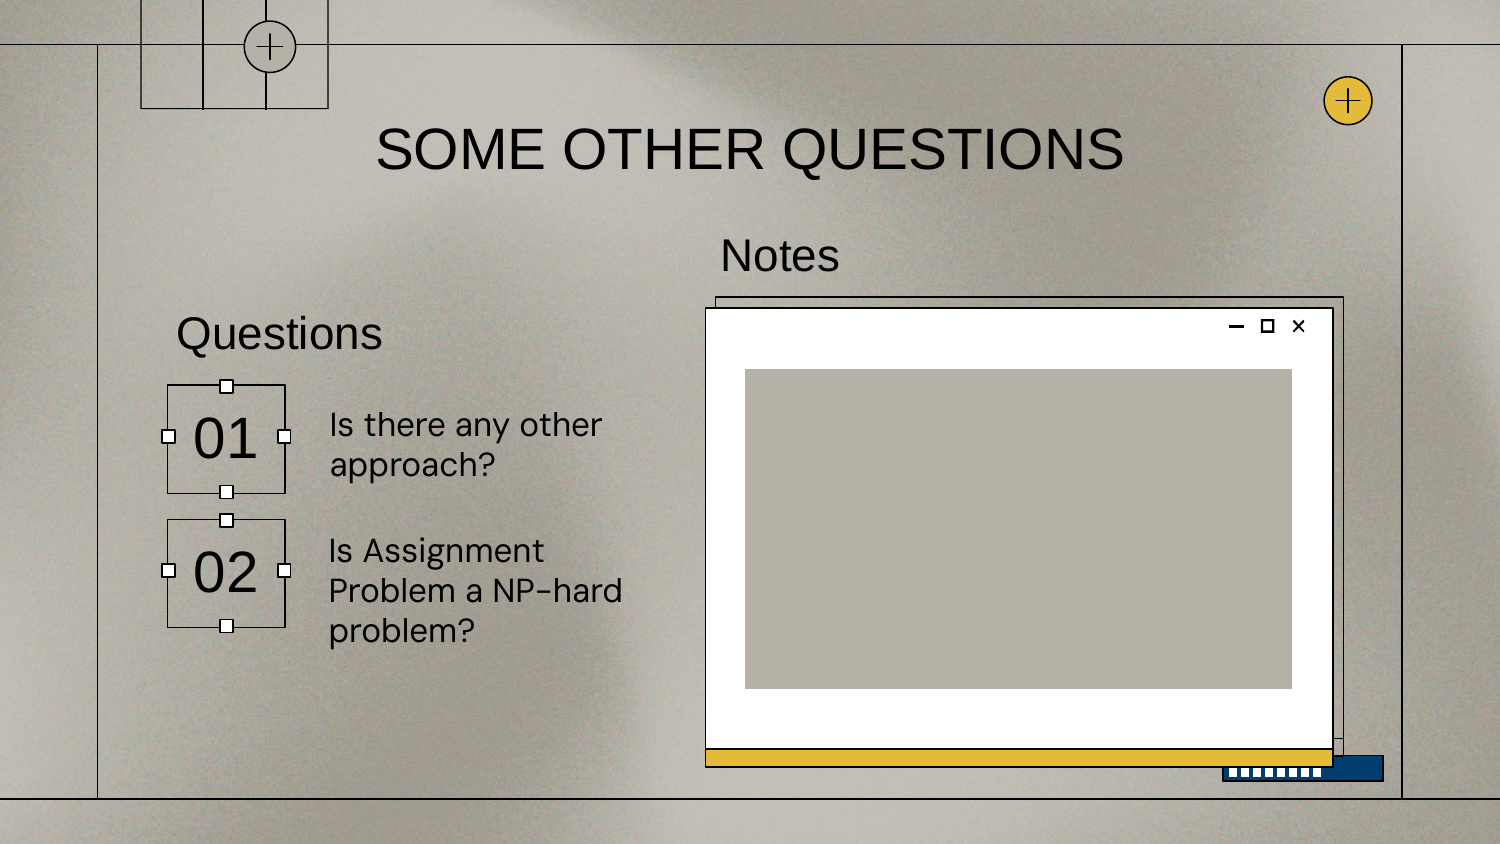

# SOME OTHER QUESTIONS
Notes

Questions

01
Is there any other approach?

02
Is Assignment Problem a NP-hard problem?